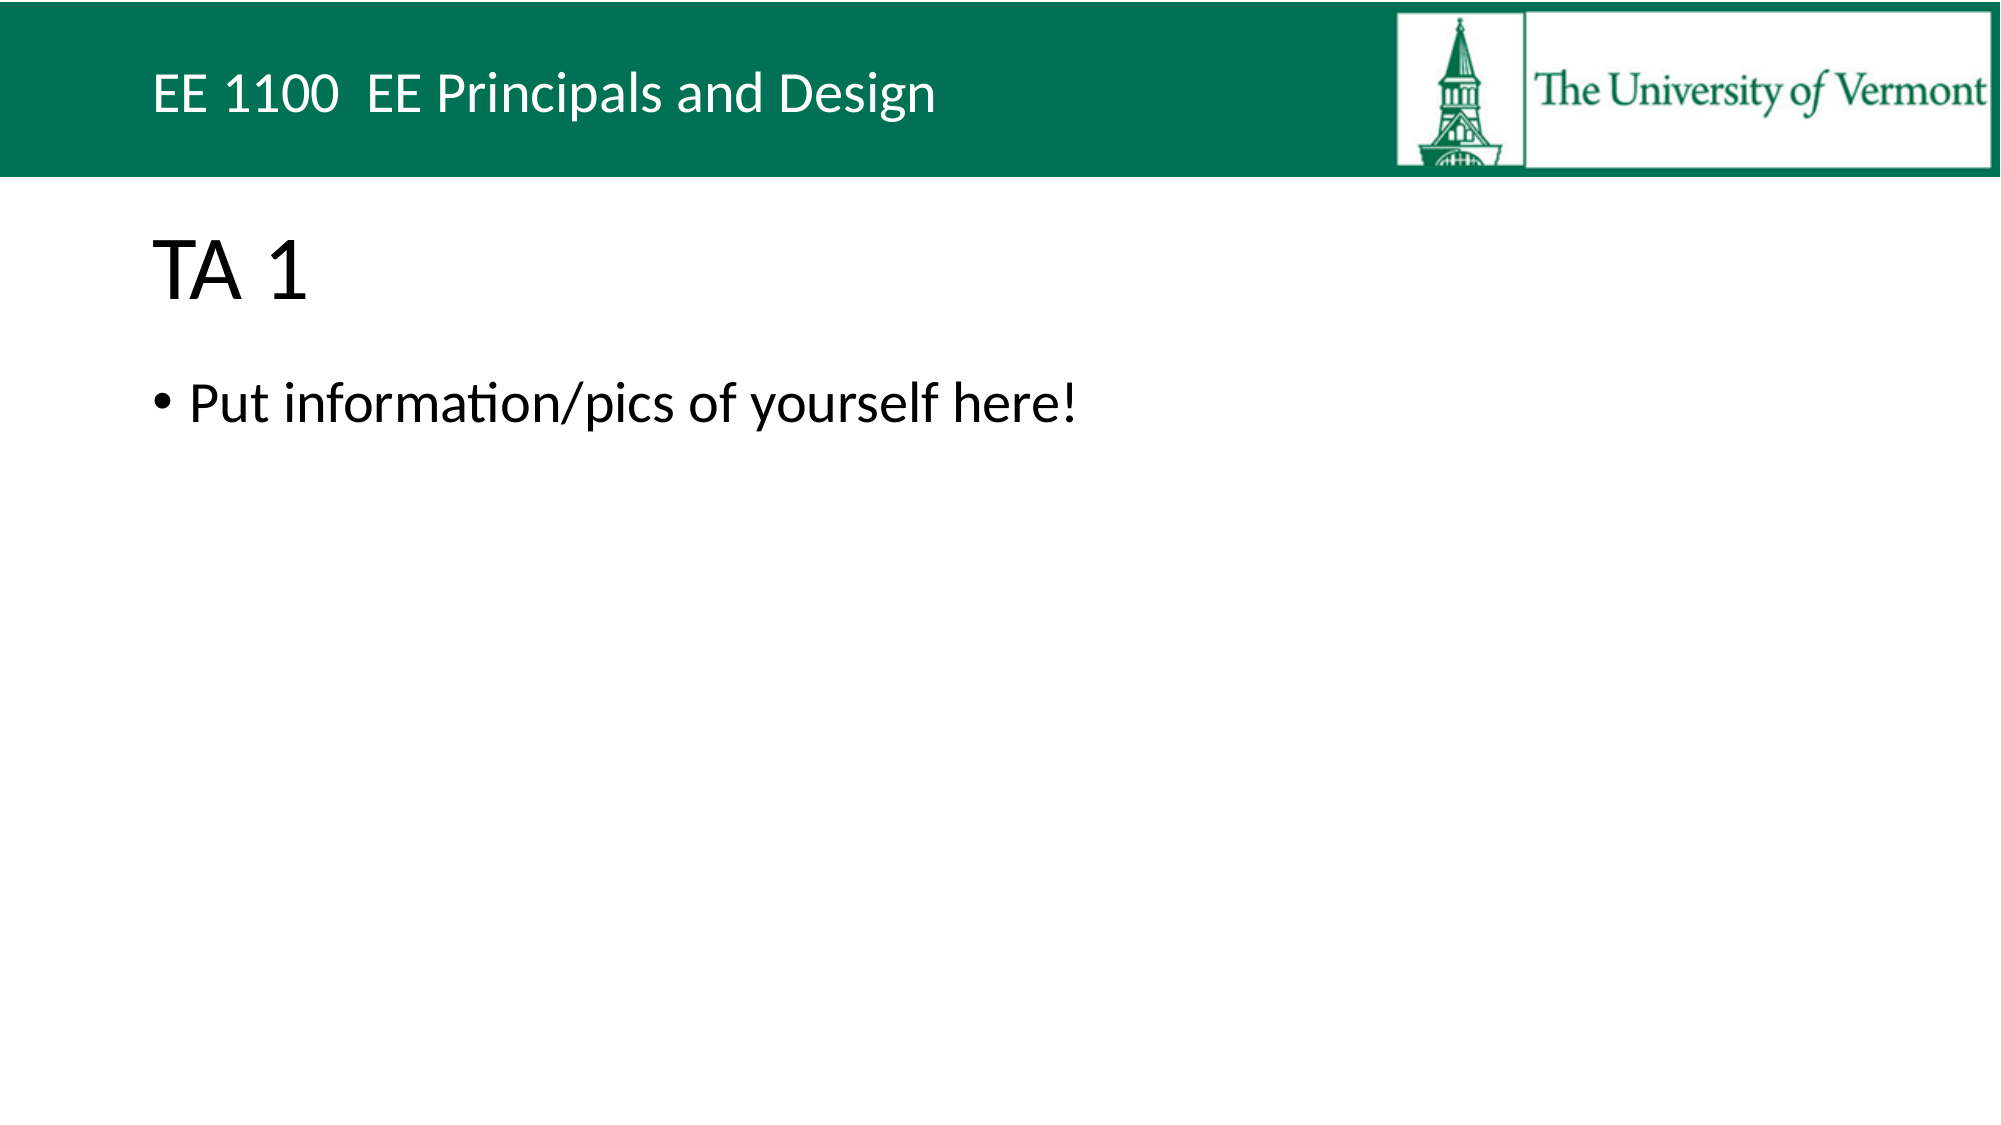

# TA 1
Put information/pics of yourself here!